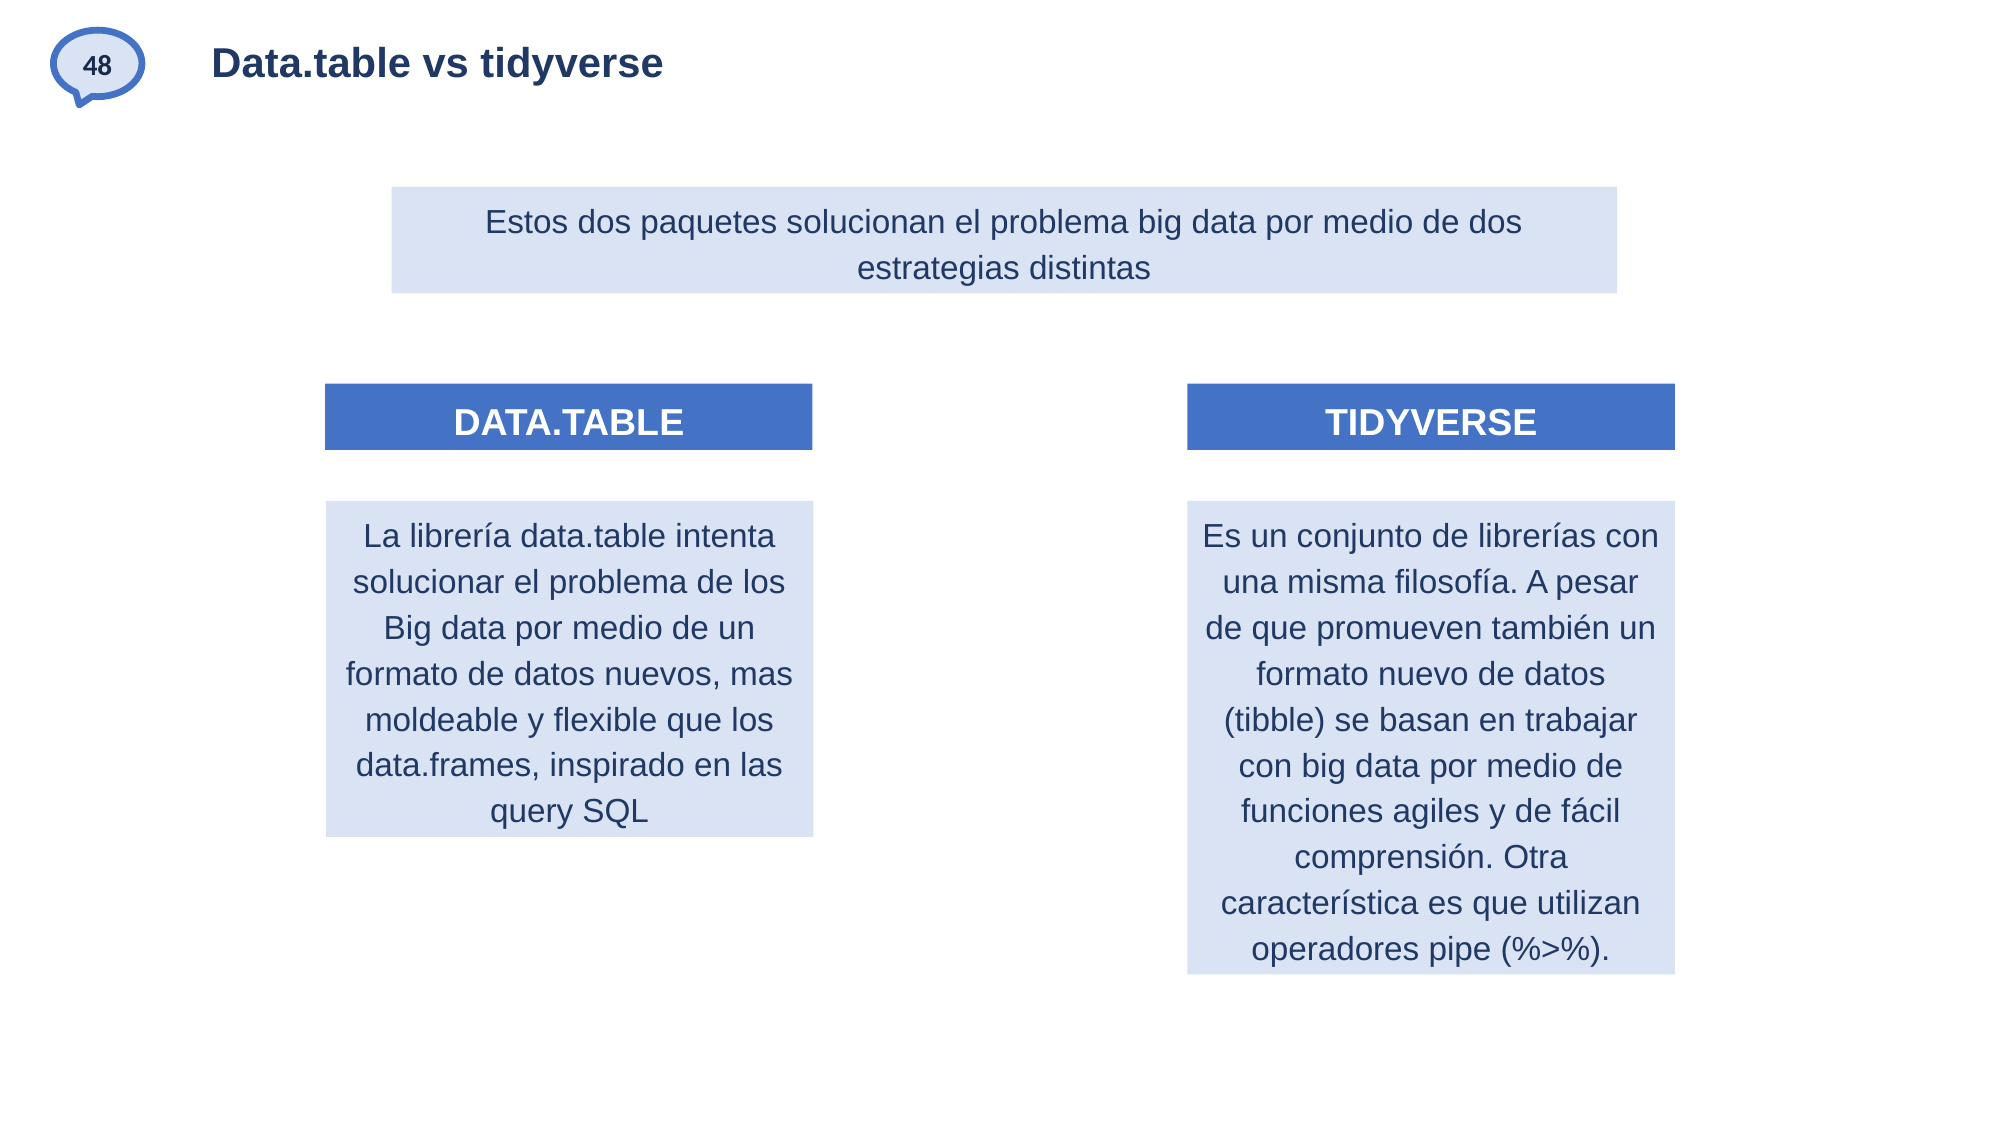

48
# Data.table vs tidyverse
Estos dos paquetes solucionan el problema big data por medio de dos estrategias distintas
DATA.TABLE
TIDYVERSE
La librería data.table intenta solucionar el problema de los Big data por medio de un formato de datos nuevos, mas moldeable y flexible que los data.frames, inspirado en las query SQL
Es un conjunto de librerías con una misma filosofía. A pesar de que promueven también un formato nuevo de datos (tibble) se basan en trabajar con big data por medio de funciones agiles y de fácil comprensión. Otra característica es que utilizan operadores pipe (%>%).